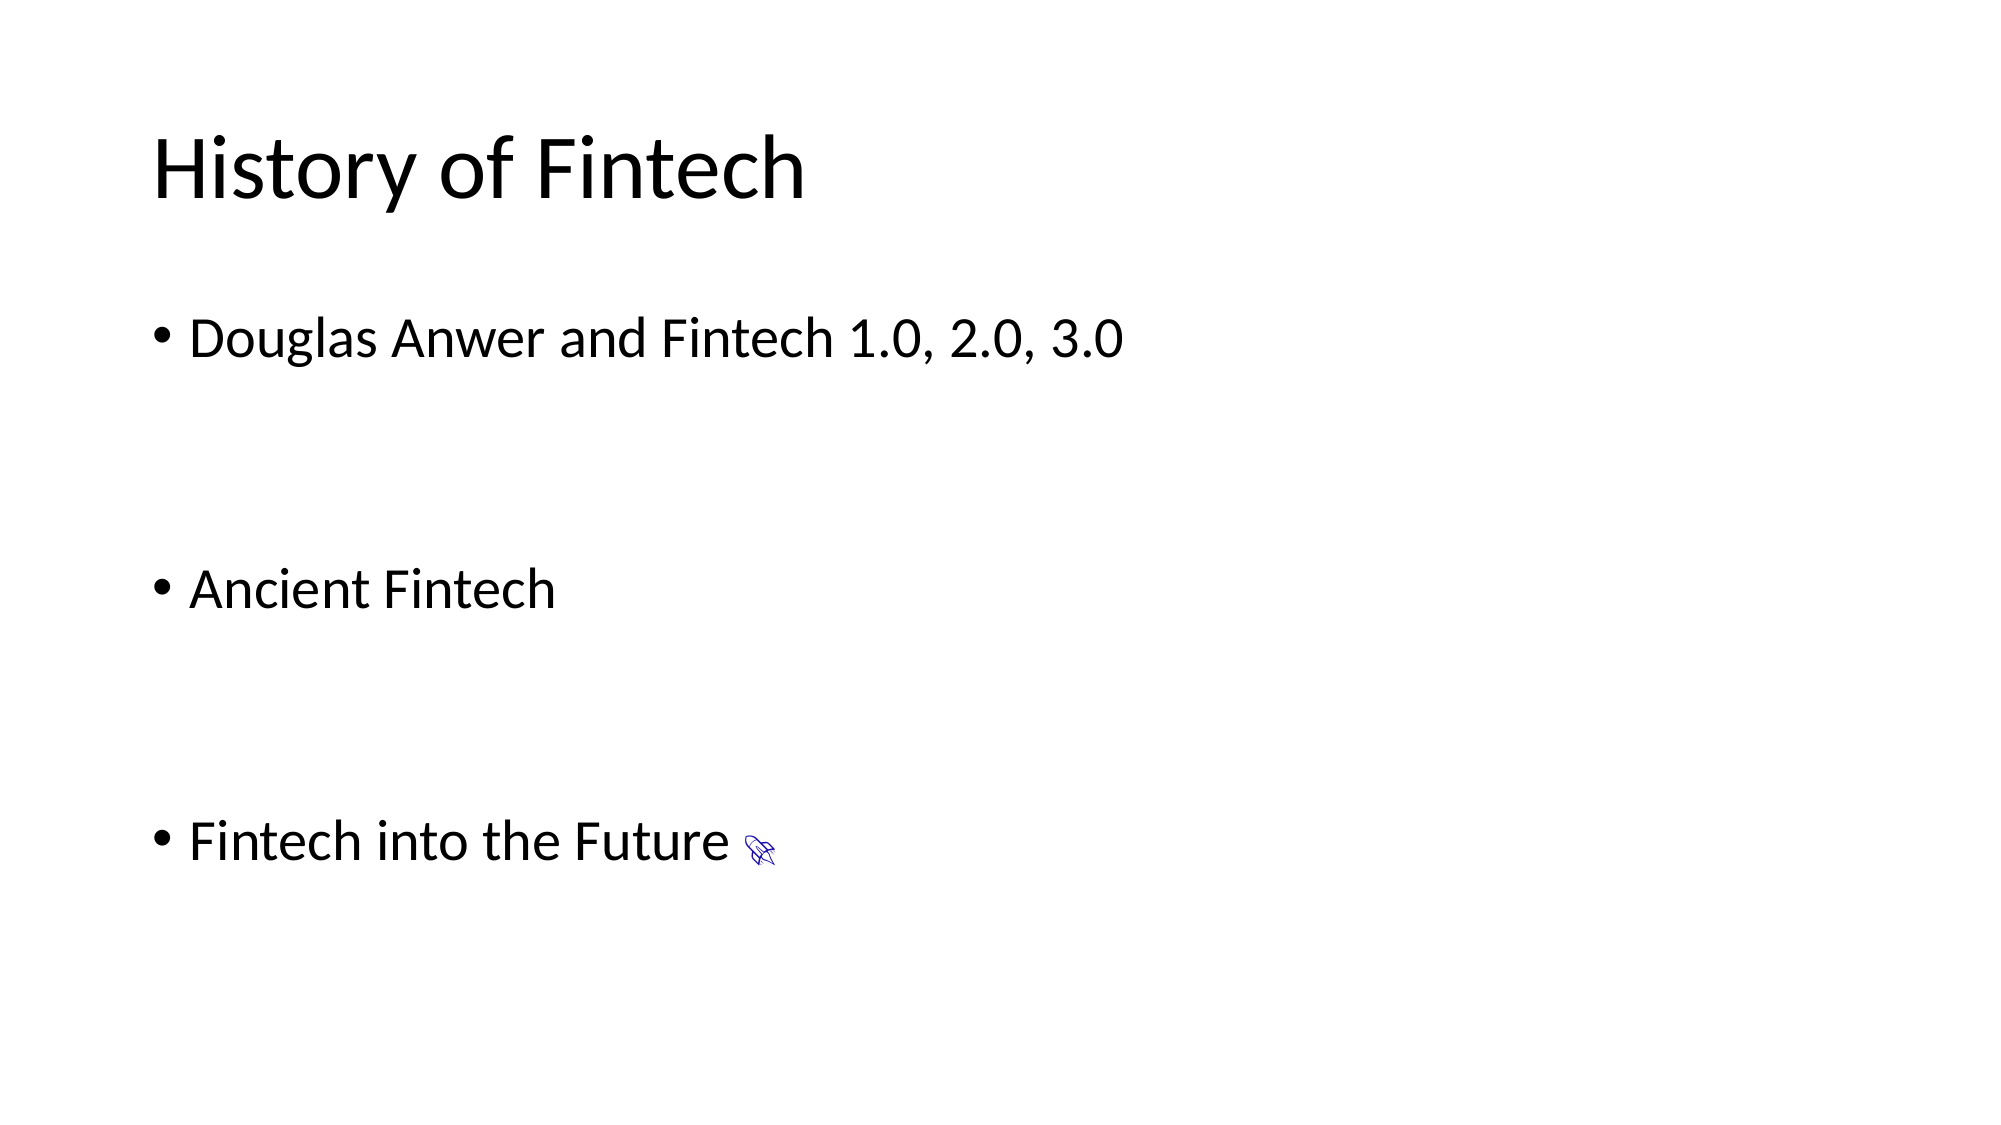

# History of Fintech
Douglas Anwer and Fintech 1.0, 2.0, 3.0

Ancient Fintech

Fintech into the Future 🚀